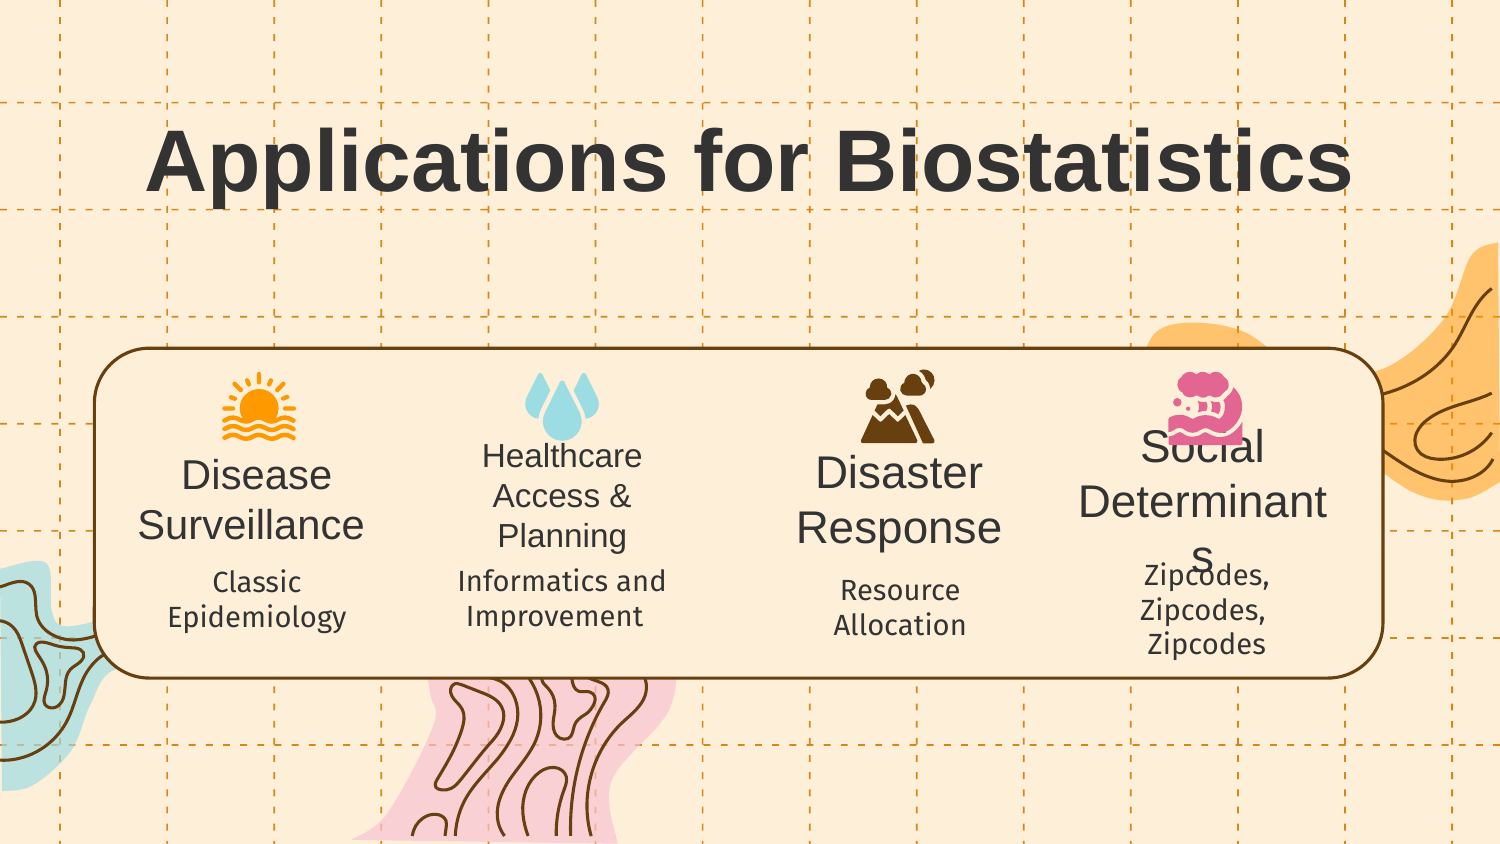

# Applications for Biostatistics

Healthcare Access & Planning
Disease Surveillance
Disaster Response
Social Determinants
Zipcodes, Zipcodes,
Zipcodes

Informatics and Improvement
Classic Epidemiology
Resource Allocation